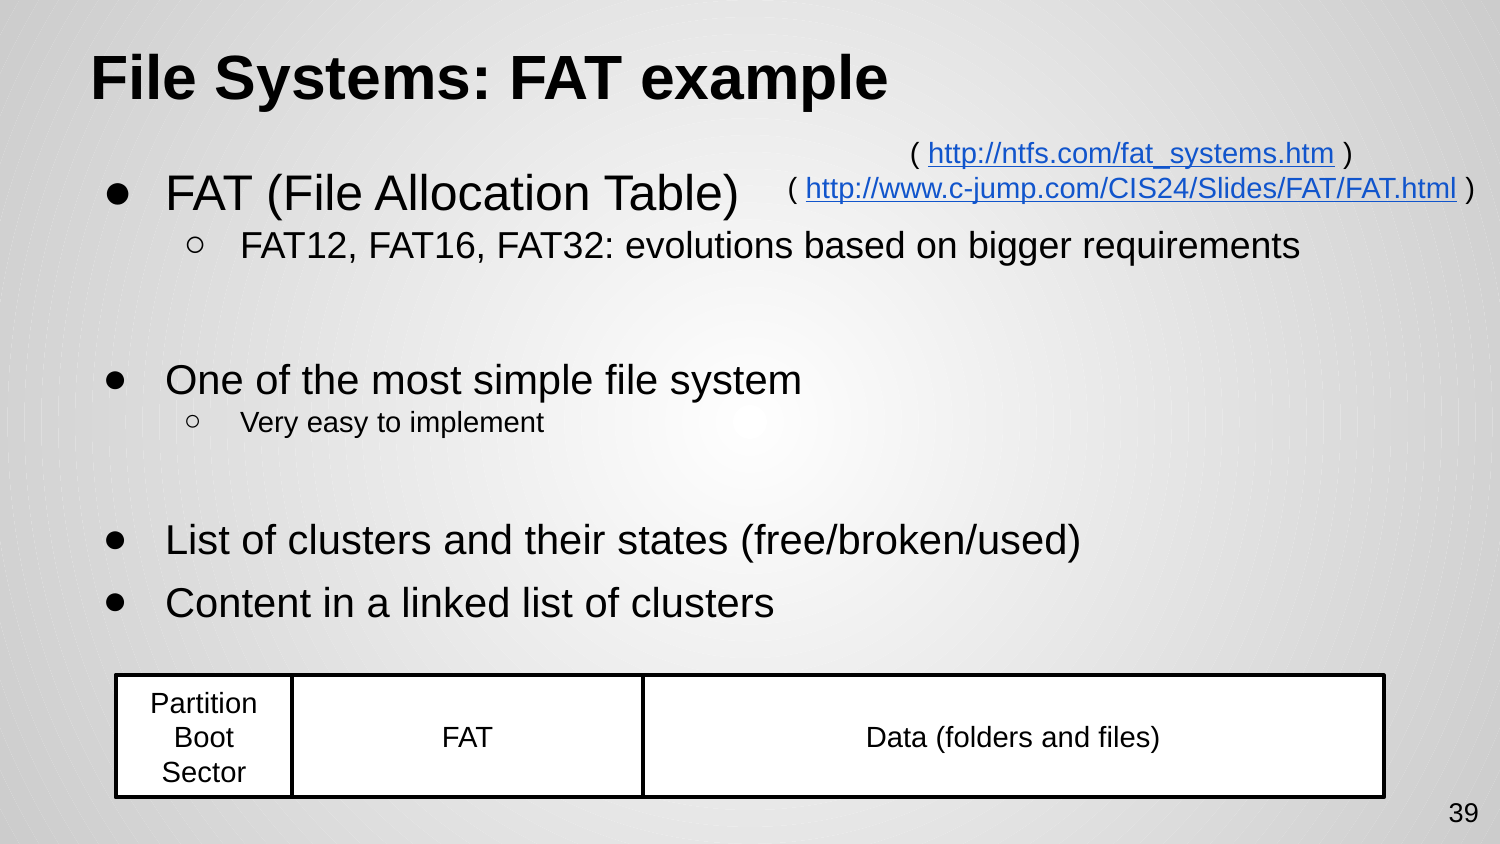

# File Systems: FAT example
( http://ntfs.com/fat_systems.htm )
( http://www.c-jump.com/CIS24/Slides/FAT/FAT.html )
FAT (File Allocation Table)
FAT12, FAT16, FAT32: evolutions based on bigger requirements

One of the most simple file system
Very easy to implement

List of clusters and their states (free/broken/used)
Content in a linked list of clusters
Partition Boot Sector

FAT
Data (folders and files)
39